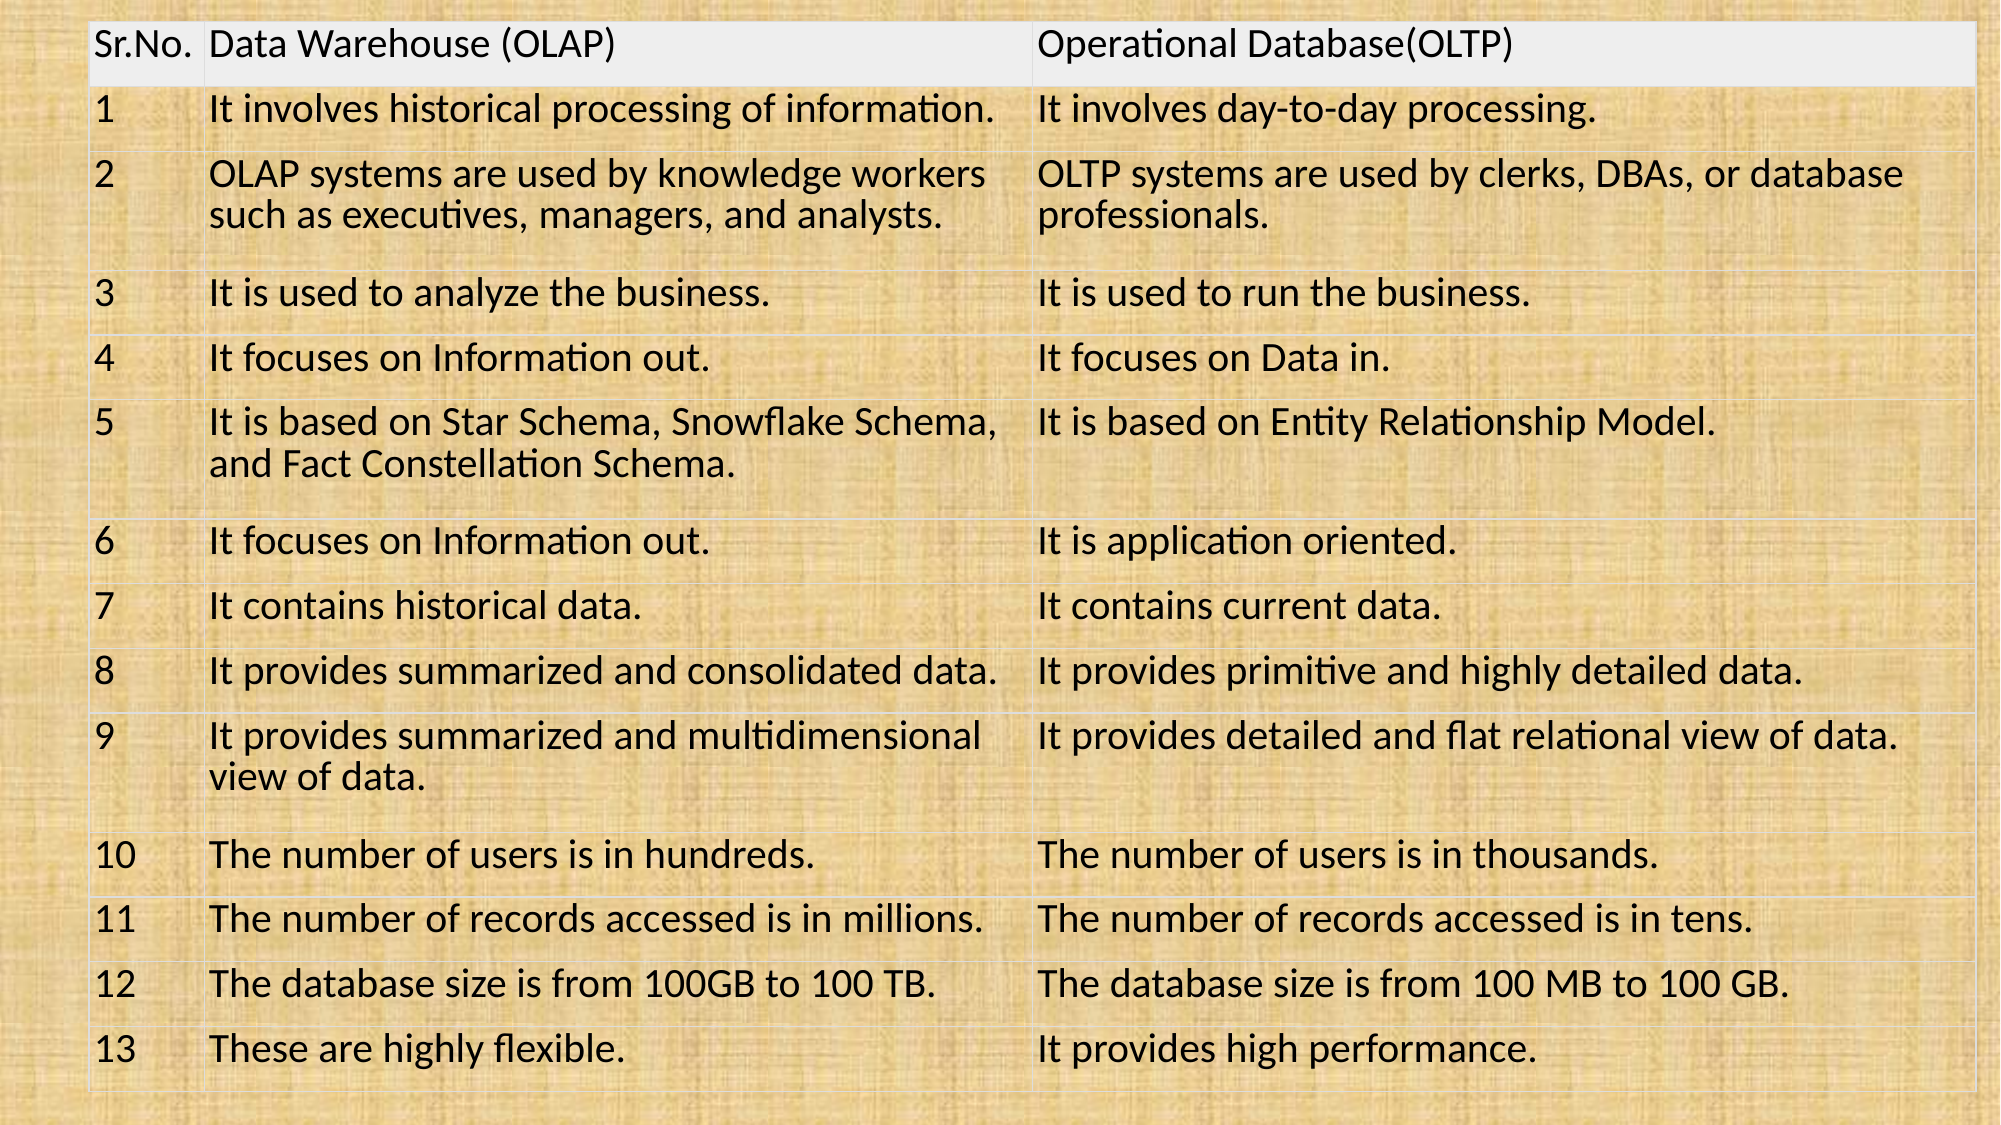

| Sr.No. | Data Warehouse (OLAP) | Operational Database(OLTP) |
| --- | --- | --- |
| 1 | It involves historical processing of information. | It involves day-to-day processing. |
| 2 | OLAP systems are used by knowledge workers such as executives, managers, and analysts. | OLTP systems are used by clerks, DBAs, or database professionals. |
| 3 | It is used to analyze the business. | It is used to run the business. |
| 4 | It focuses on Information out. | It focuses on Data in. |
| 5 | It is based on Star Schema, Snowflake Schema, and Fact Constellation Schema. | It is based on Entity Relationship Model. |
| 6 | It focuses on Information out. | It is application oriented. |
| 7 | It contains historical data. | It contains current data. |
| 8 | It provides summarized and consolidated data. | It provides primitive and highly detailed data. |
| 9 | It provides summarized and multidimensional view of data. | It provides detailed and flat relational view of data. |
| 10 | The number of users is in hundreds. | The number of users is in thousands. |
| 11 | The number of records accessed is in millions. | The number of records accessed is in tens. |
| 12 | The database size is from 100GB to 100 TB. | The database size is from 100 MB to 100 GB. |
| 13 | These are highly flexible. | It provides high performance. |